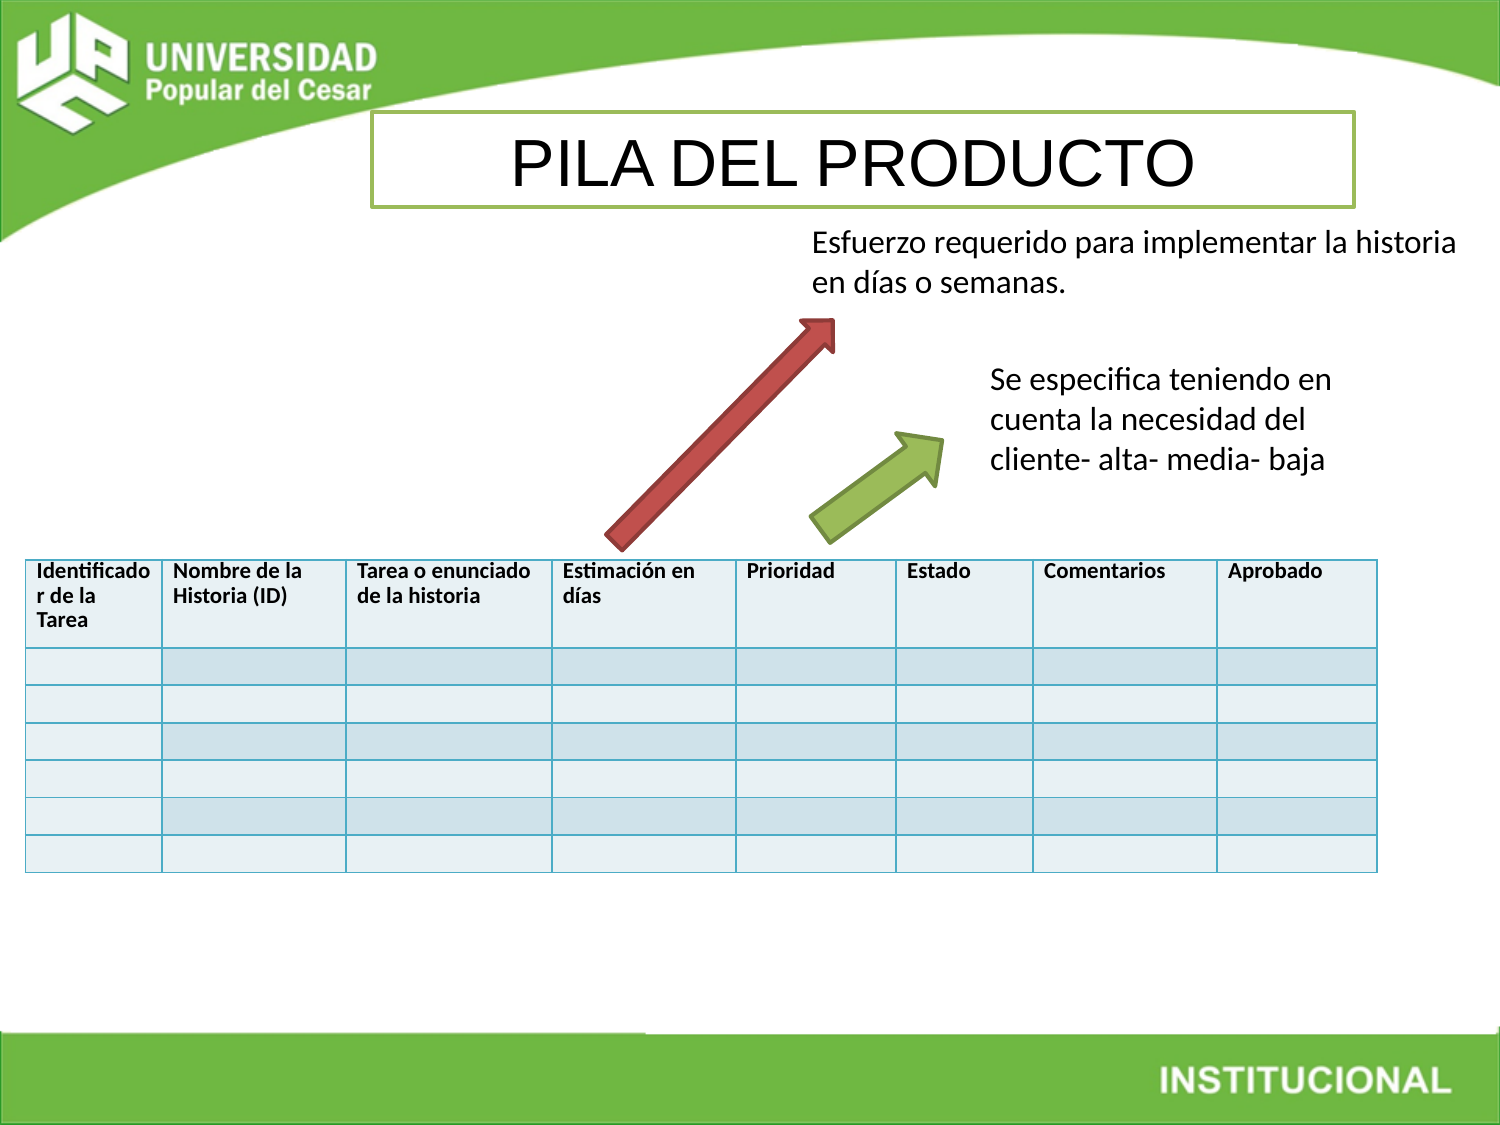

PILA DEL PRODUCTO
Esfuerzo requerido para implementar la historia en días o semanas.

Se especifica teniendo en cuenta la necesidad del cliente- alta- media- baja

| Identificador de la Tarea | Nombre de la Historia (ID) | Tarea o enunciado de la historia | Estimación en días | Prioridad | Estado | Comentarios | Aprobado |
| --- | --- | --- | --- | --- | --- | --- | --- |
|  |  |  |  |  |  |  |  |
|  |  |  |  |  |  |  |  |
|  |  |  |  |  |  |  |  |
|  |  |  |  |  |  |  |  |
|  |  |  |  |  |  |  |  |
|  |  |  |  |  |  |  |  |